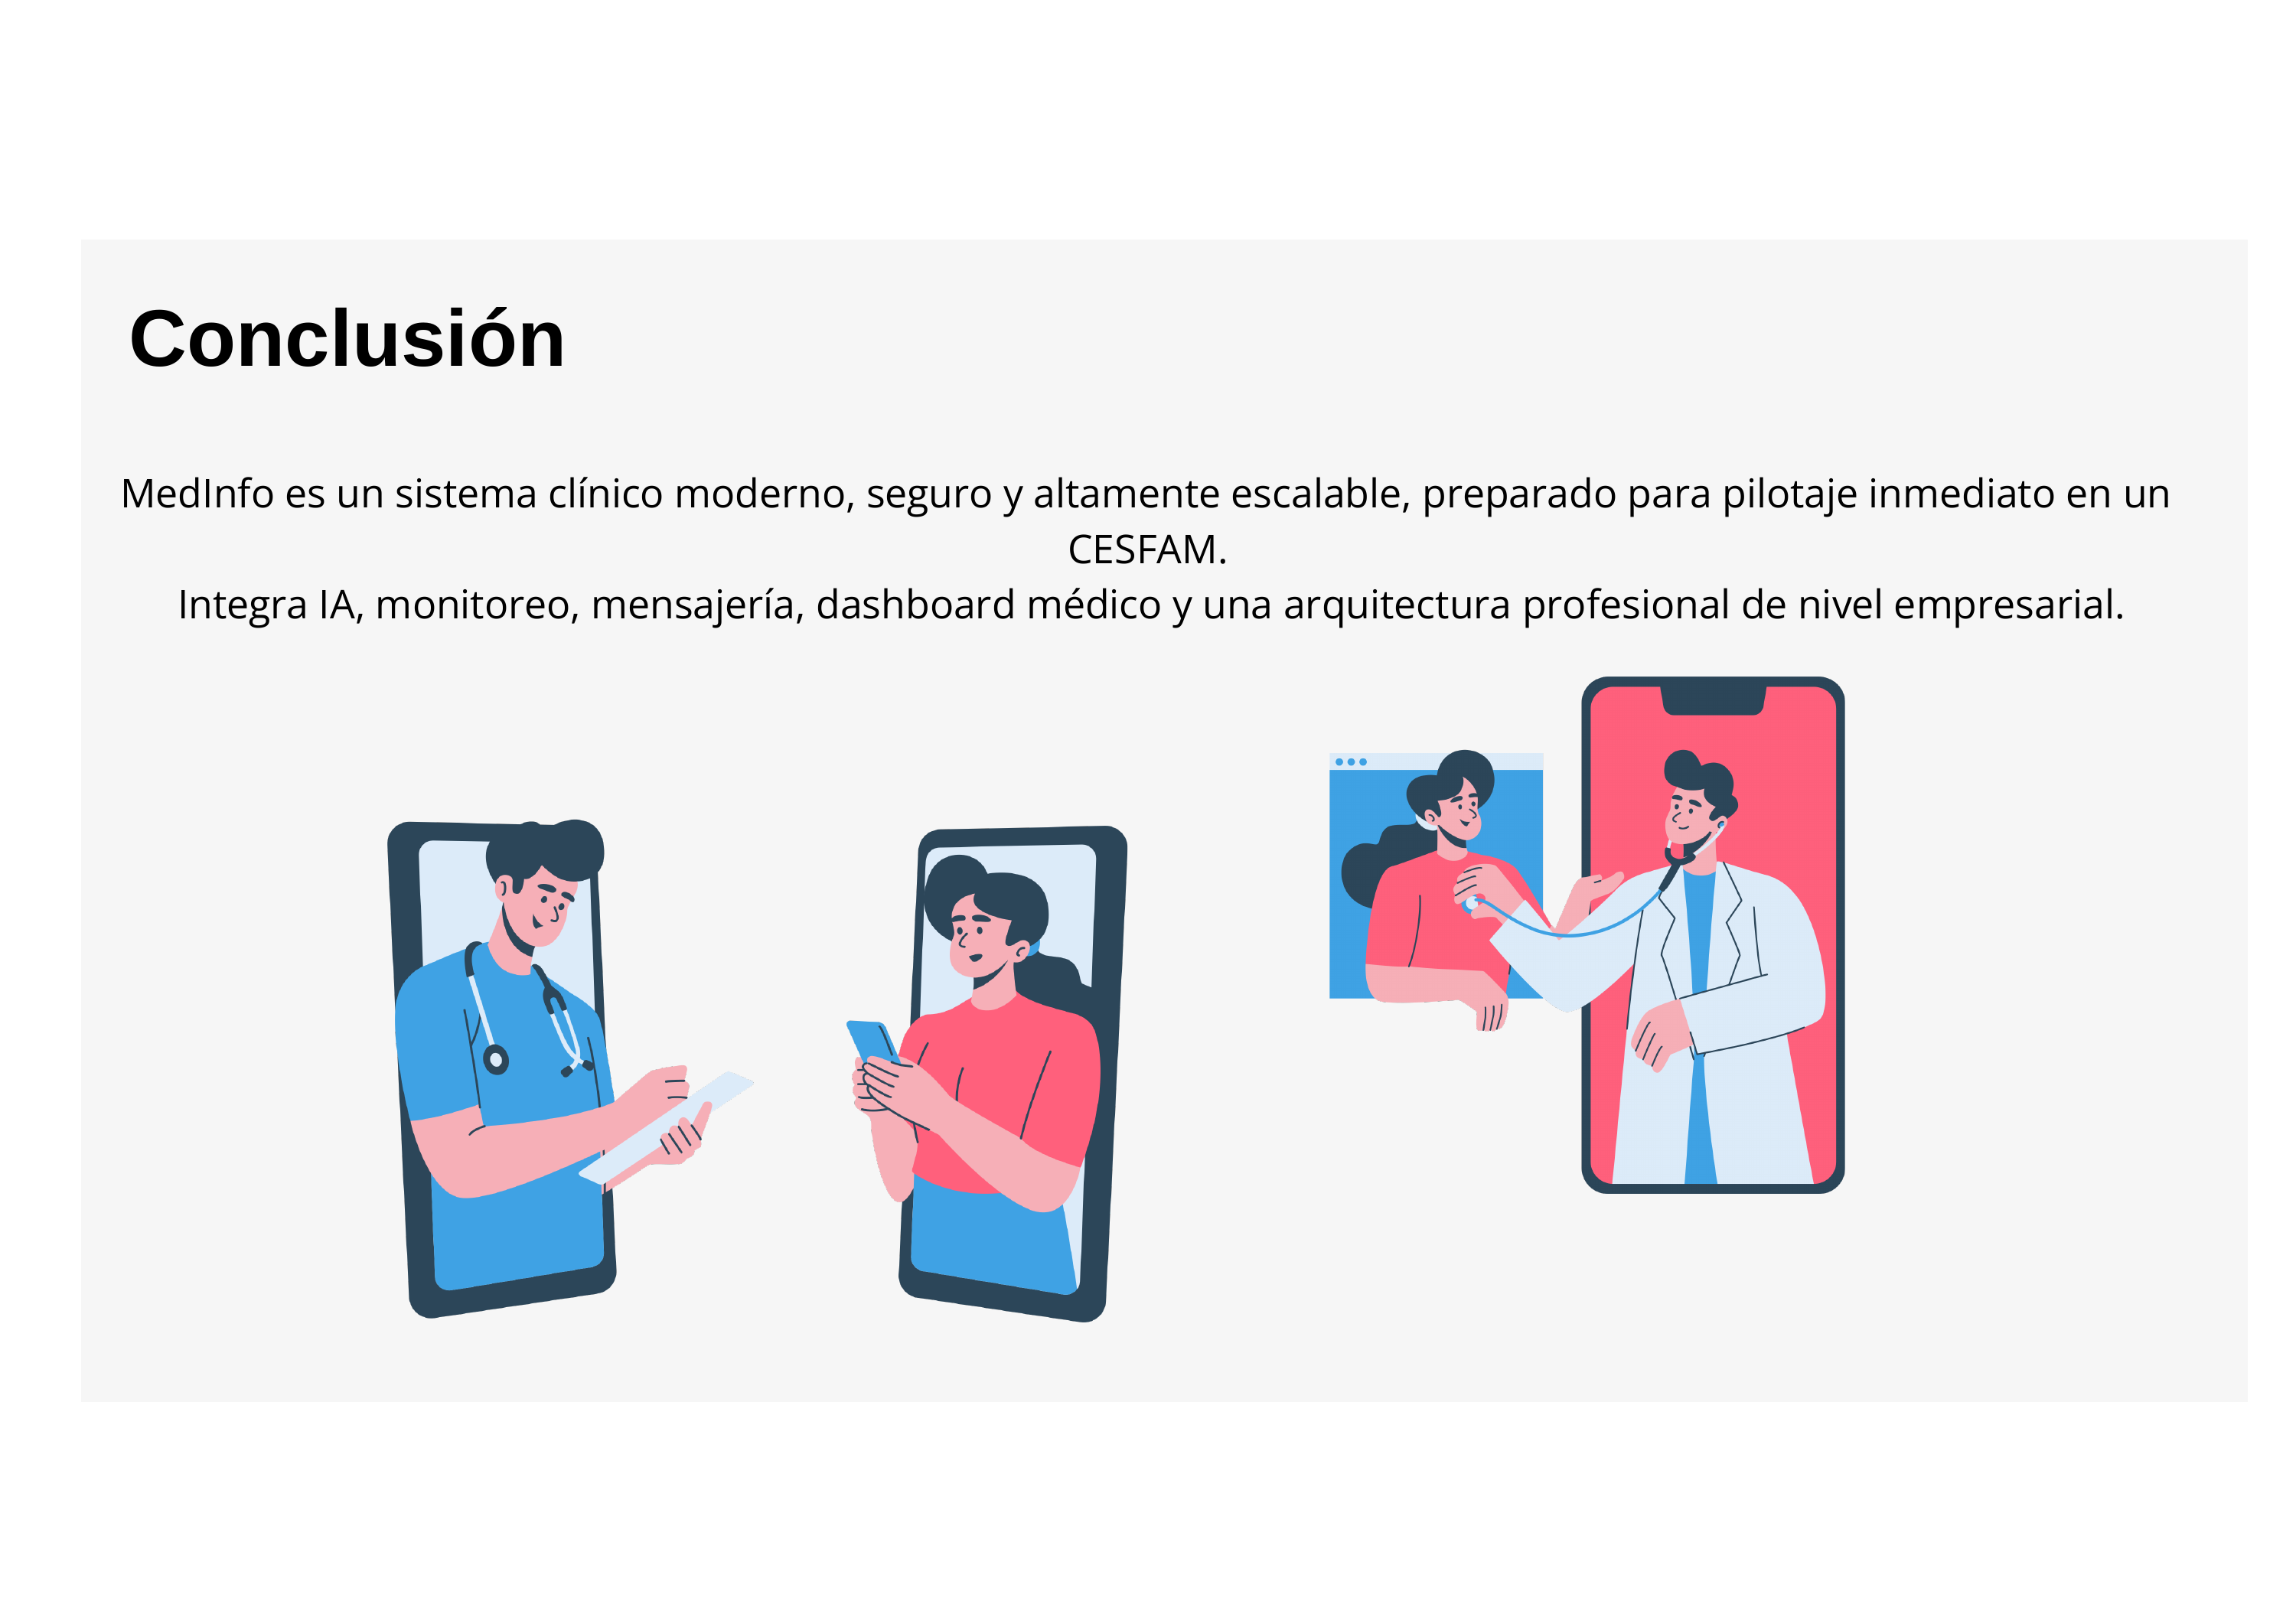

Conclusión
MedInfo es un sistema clínico moderno, seguro y altamente escalable, preparado para pilotaje inmediato en un CESFAM.
 Integra IA, monitoreo, mensajería, dashboard médico y una arquitectura profesional de nivel empresarial.